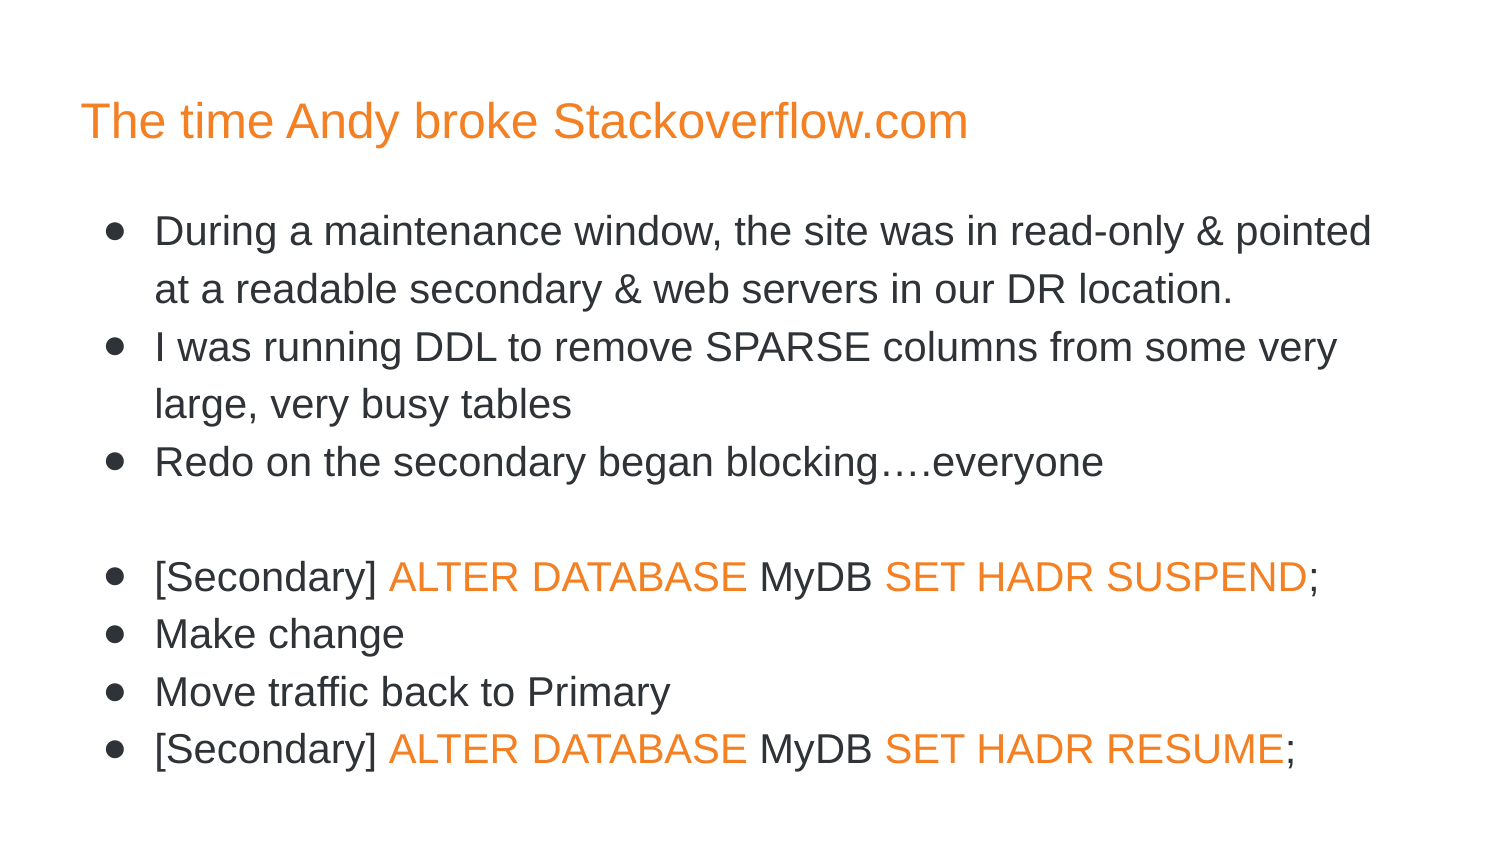

# The time Andy broke Stackoverflow.com
During a maintenance window, the site was in read-only & pointed at a readable secondary & web servers in our DR location.
I was running DDL to remove SPARSE columns from some very large, very busy tables
Redo on the secondary began blocking….everyone

[Secondary] ALTER DATABASE MyDB SET HADR SUSPEND;
Make change
Move traffic back to Primary
[Secondary] ALTER DATABASE MyDB SET HADR RESUME;